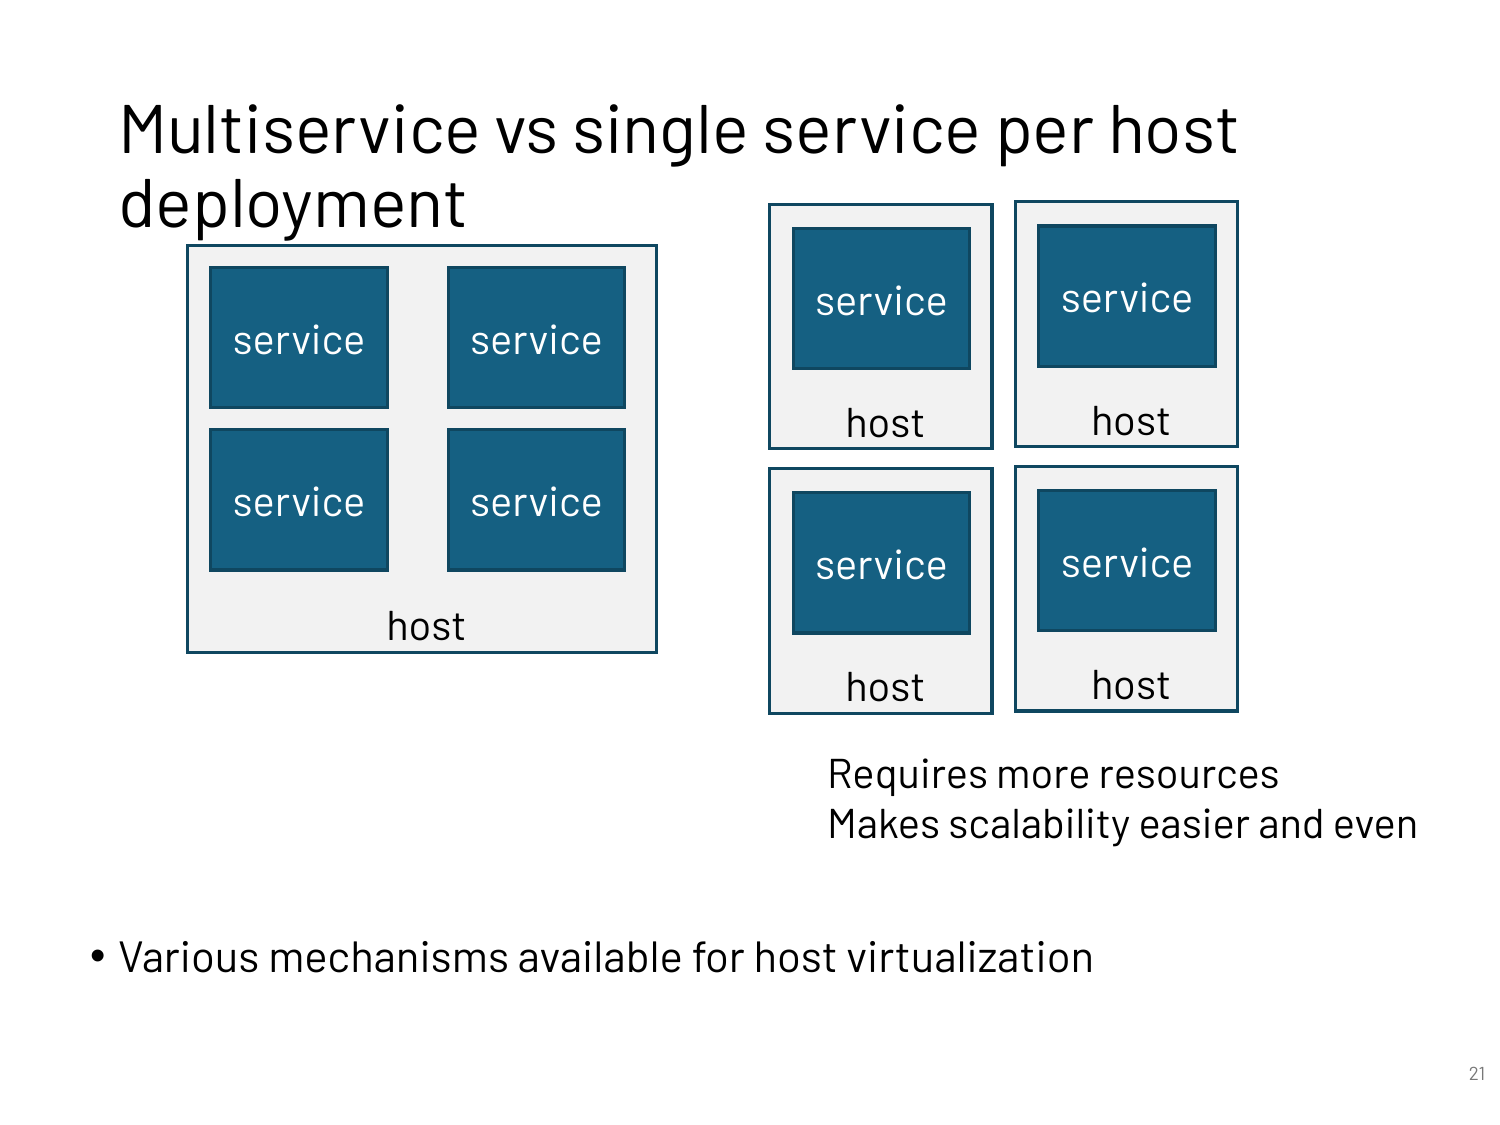

# Multiservice vs single service per host deployment

service
service

service
service
host
host
service
service

service
service
host
host
host
Requires more resources
Makes scalability easier and even
Various mechanisms available for host virtualization
21